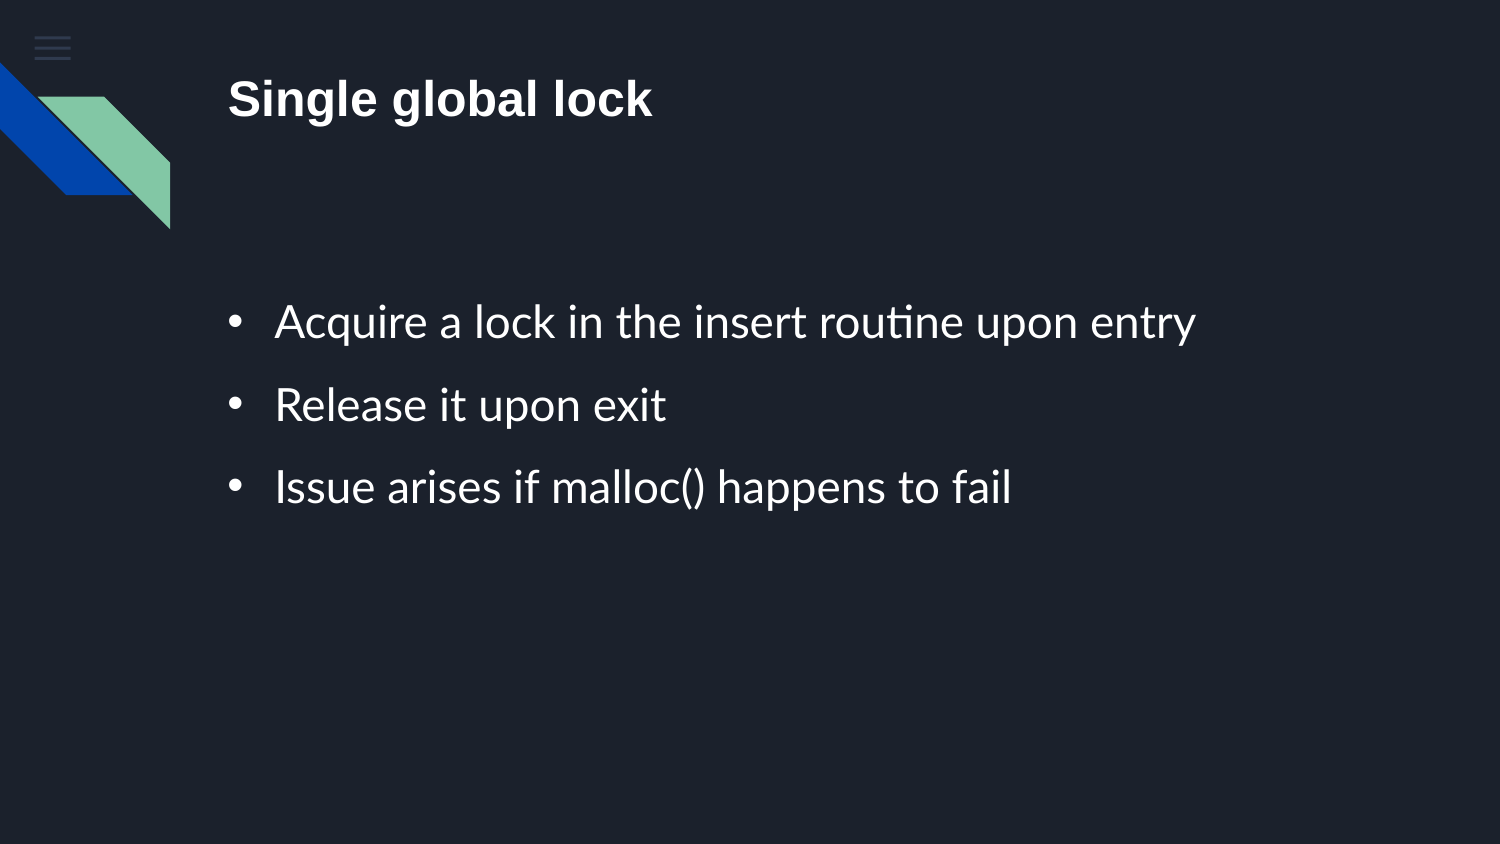

# Single global lock
Acquire a lock in the insert routine upon entry
Release it upon exit
Issue arises if malloc() happens to fail